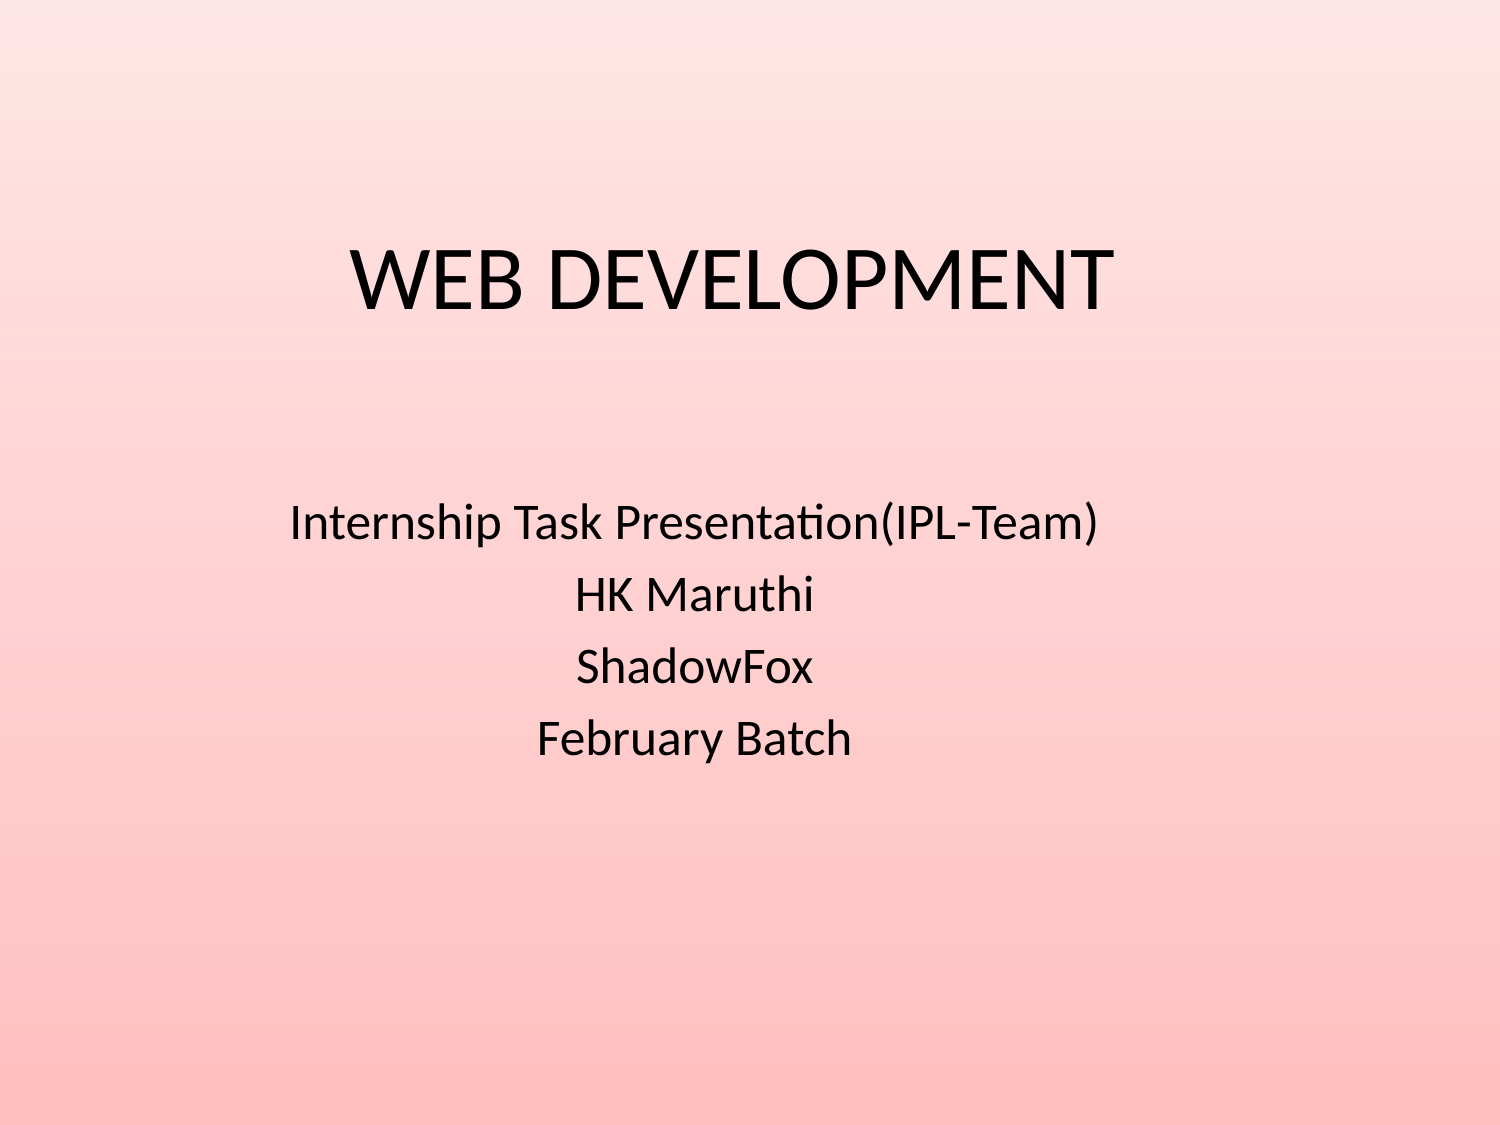

# WEB DEVELOPMENT
Internship Task Presentation(IPL-Team)
HK Maruthi
ShadowFox
February Batch